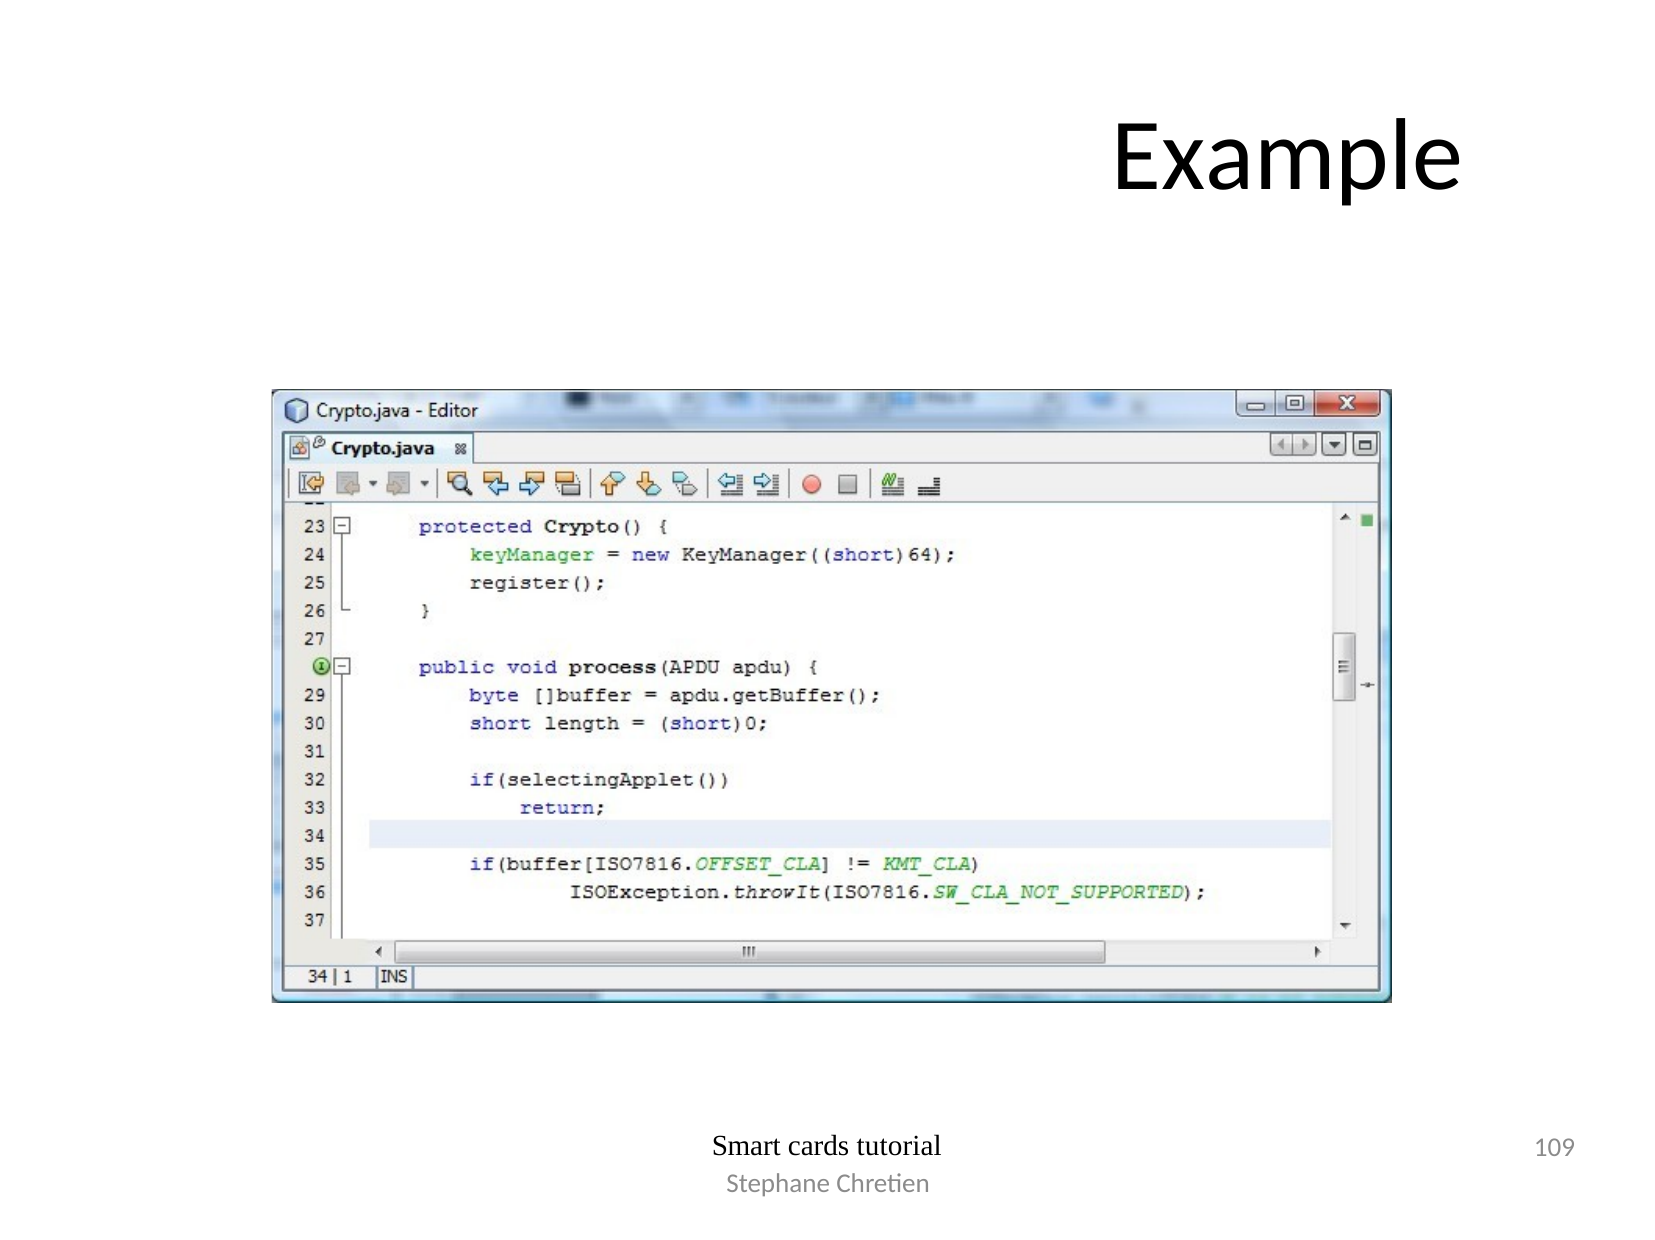

# Example

109
Smart cards tutorial
Stephane Chretien